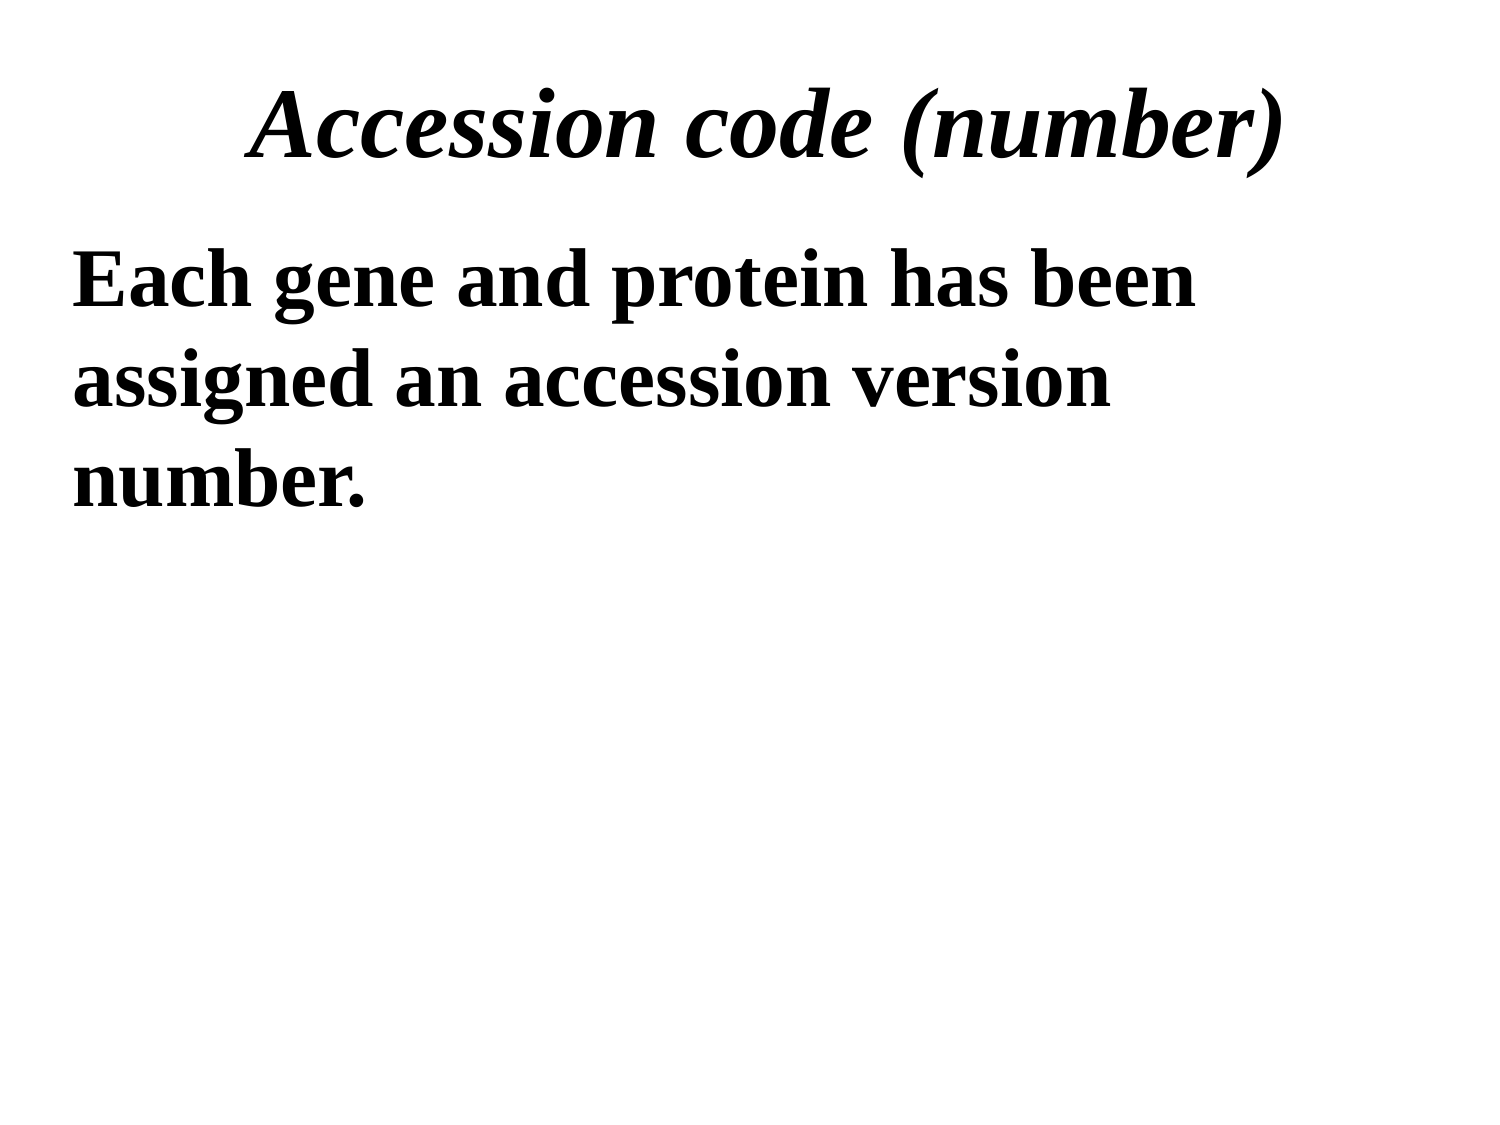

Accession code (number)
Each gene and protein has been assigned an accession version number.